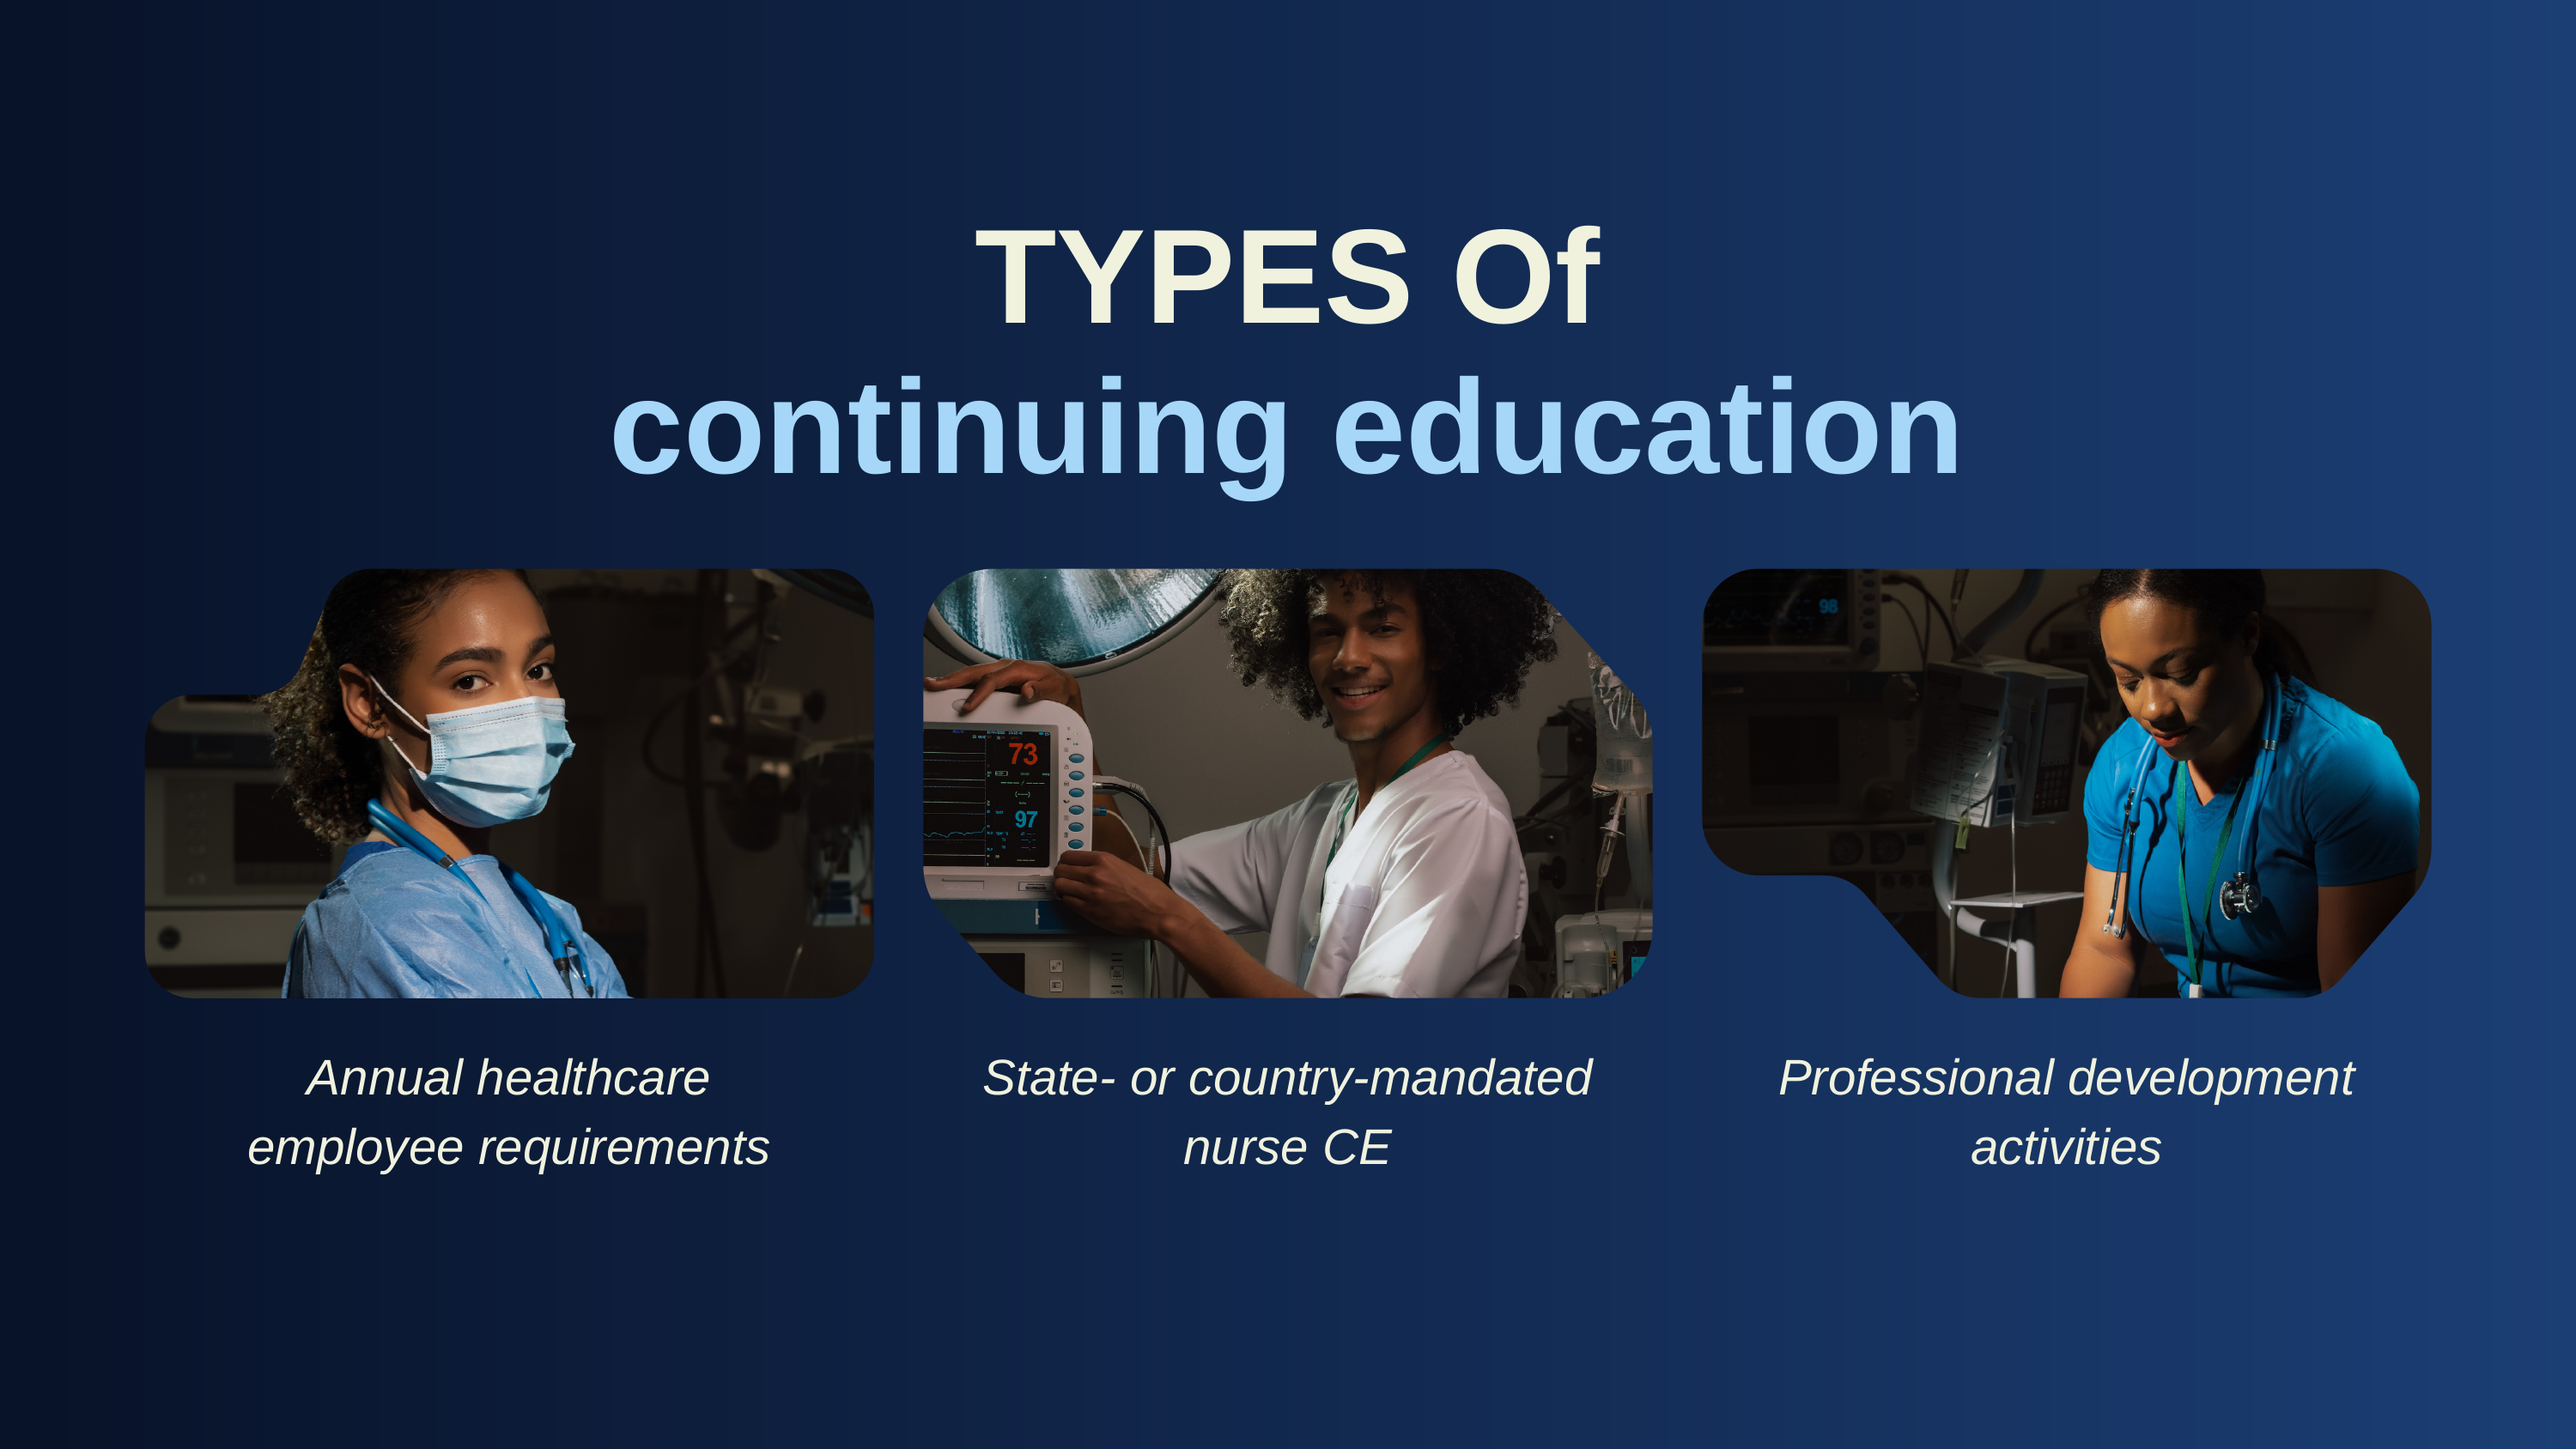

TYPES Of
continuing education

Annual healthcare employee requirements
State- or country-mandated nurse CE
Professional development activities